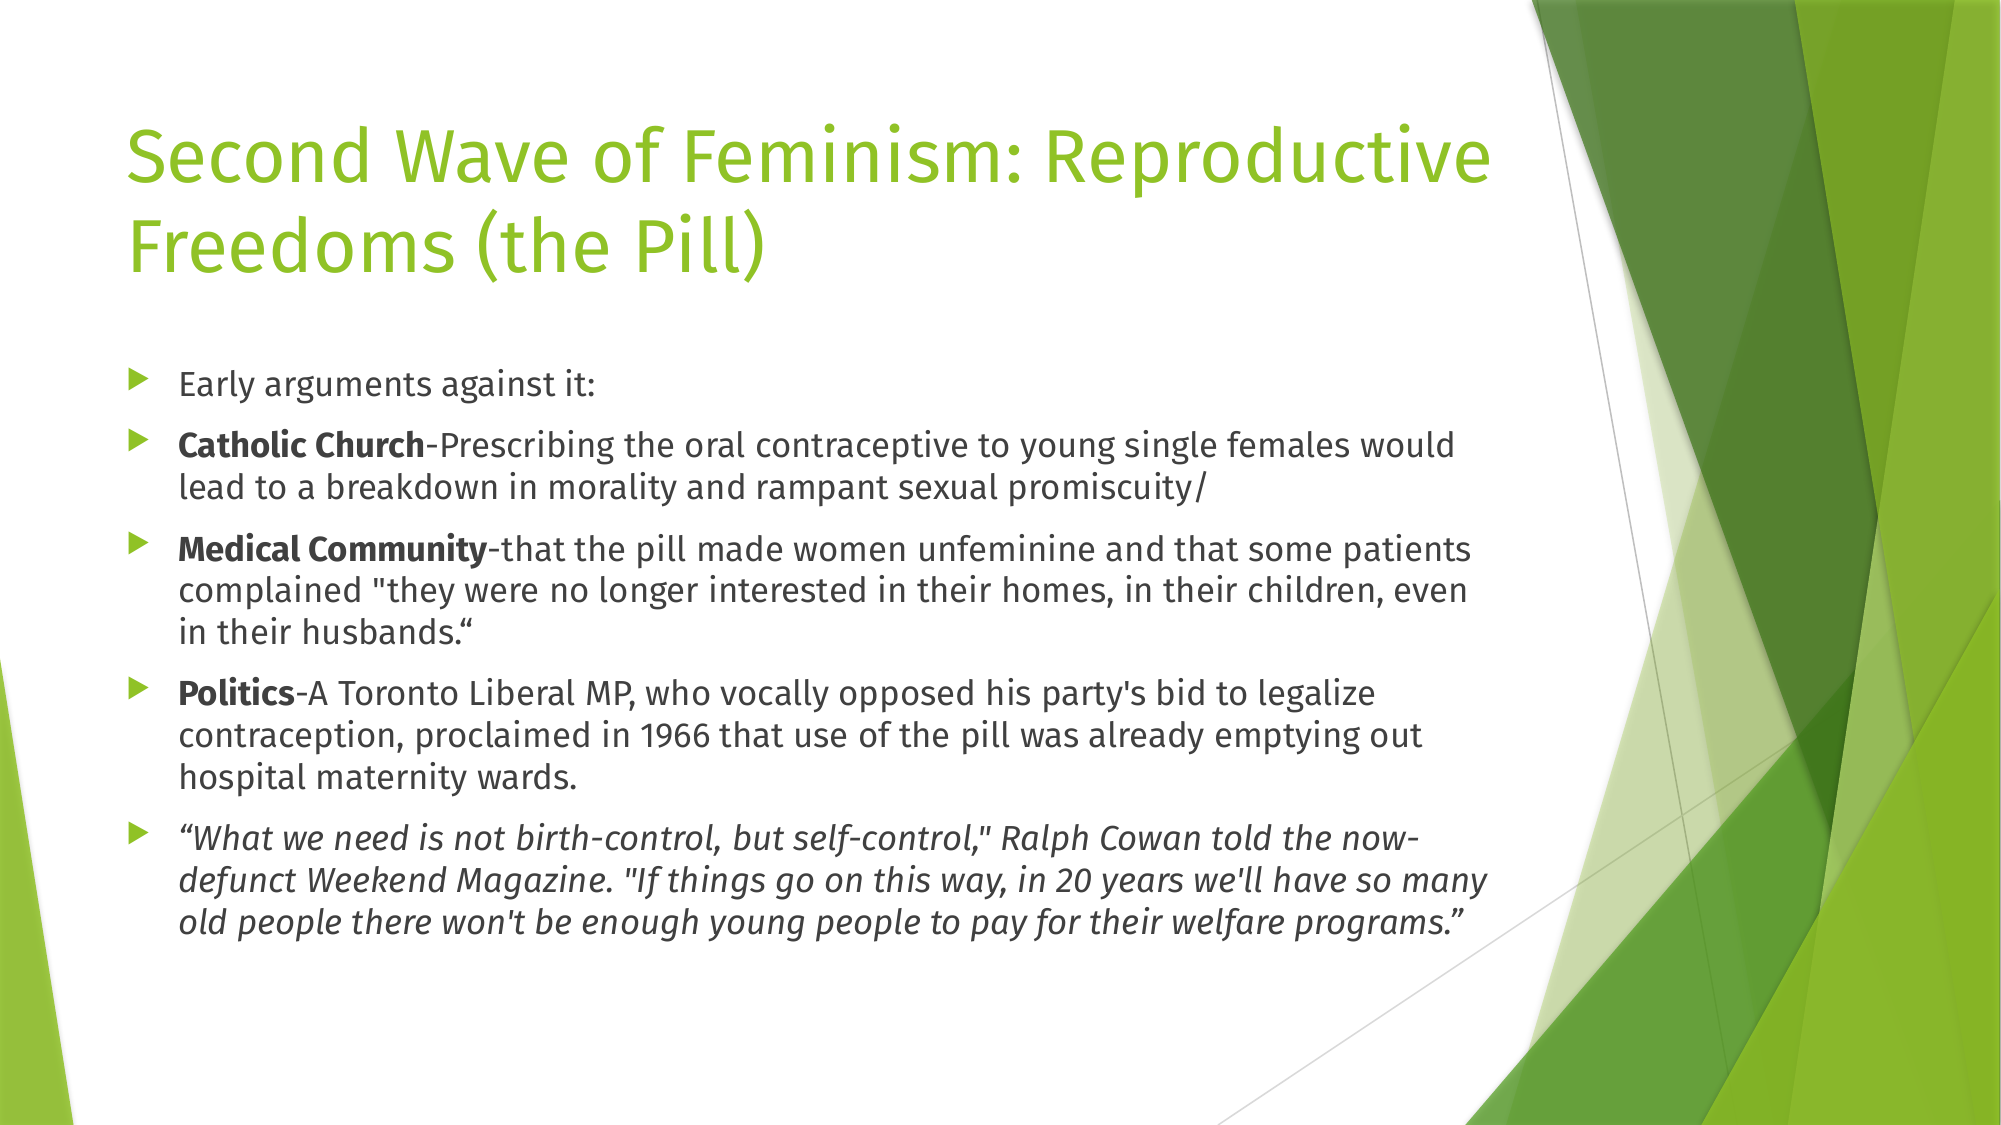

# Second Wave of Feminism: Reproductive Freedoms (the Pill)
Early arguments against it:
Catholic Church-Prescribing the oral contraceptive to young single females would lead to a breakdown in morality and rampant sexual promiscuity/
Medical Community-that the pill made women unfeminine and that some patients complained "they were no longer interested in their homes, in their children, even in their husbands.“
Politics-A Toronto Liberal MP, who vocally opposed his party's bid to legalize contraception, proclaimed in 1966 that use of the pill was already emptying out hospital maternity wards.
“What we need is not birth-control, but self-control," Ralph Cowan told the now-defunct Weekend Magazine. "If things go on this way, in 20 years we'll have so many old people there won't be enough young people to pay for their welfare programs.”